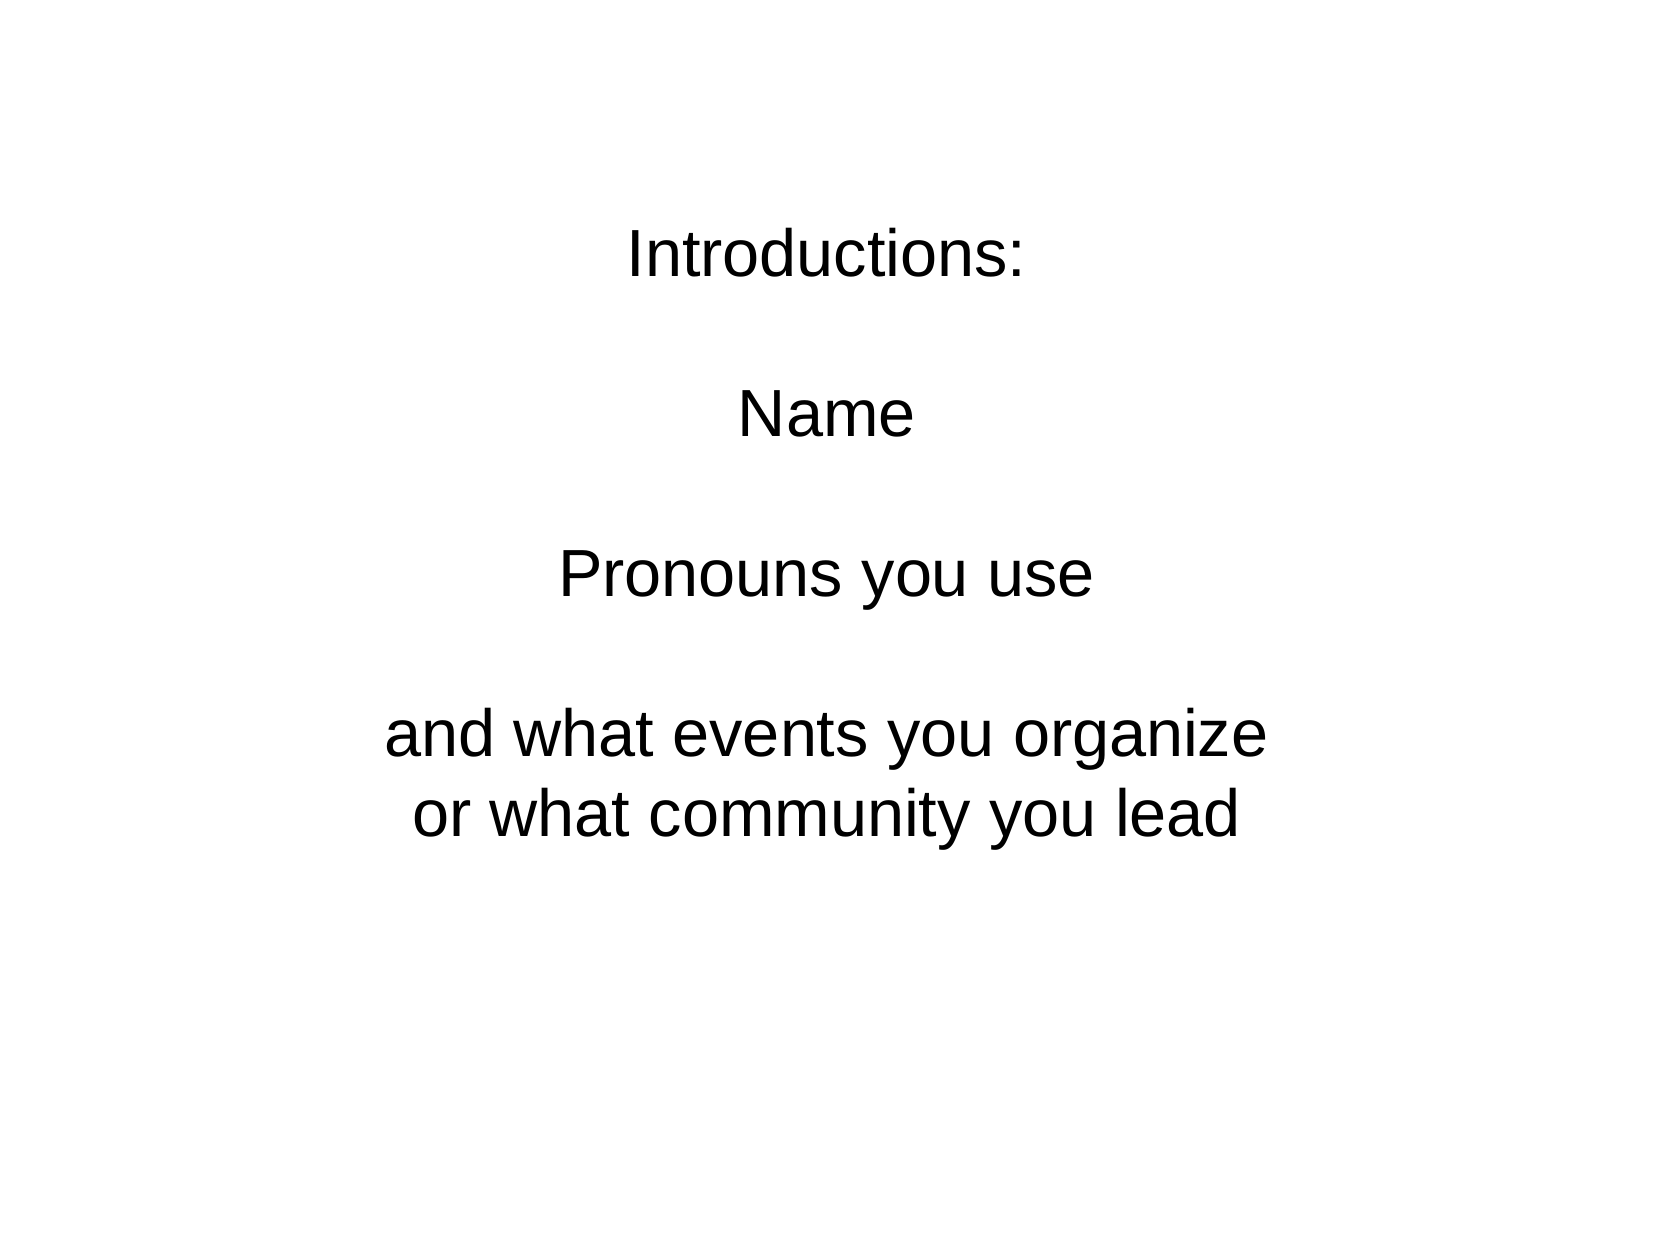

Introductions:

Name

Pronouns you use

and what events you organize
or what community you lead